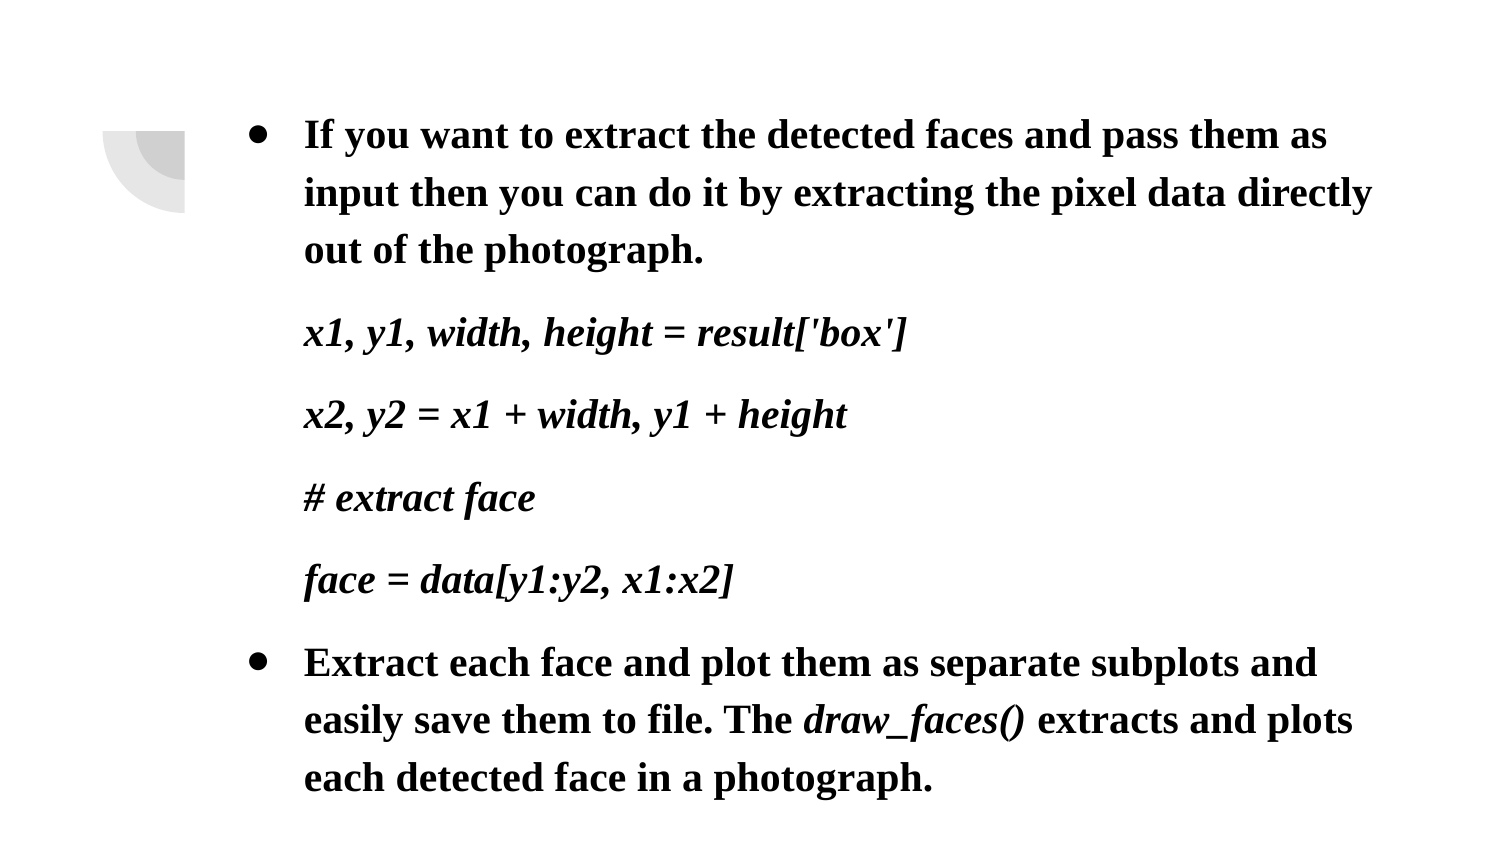

If you want to extract the detected faces and pass them as input then you can do it by extracting the pixel data directly out of the photograph.
x1, y1, width, height = result['box']
x2, y2 = x1 + width, y1 + height
# extract face
face = data[y1:y2, x1:x2]
Extract each face and plot them as separate subplots and easily save them to file. The draw_faces() extracts and plots each detected face in a photograph.